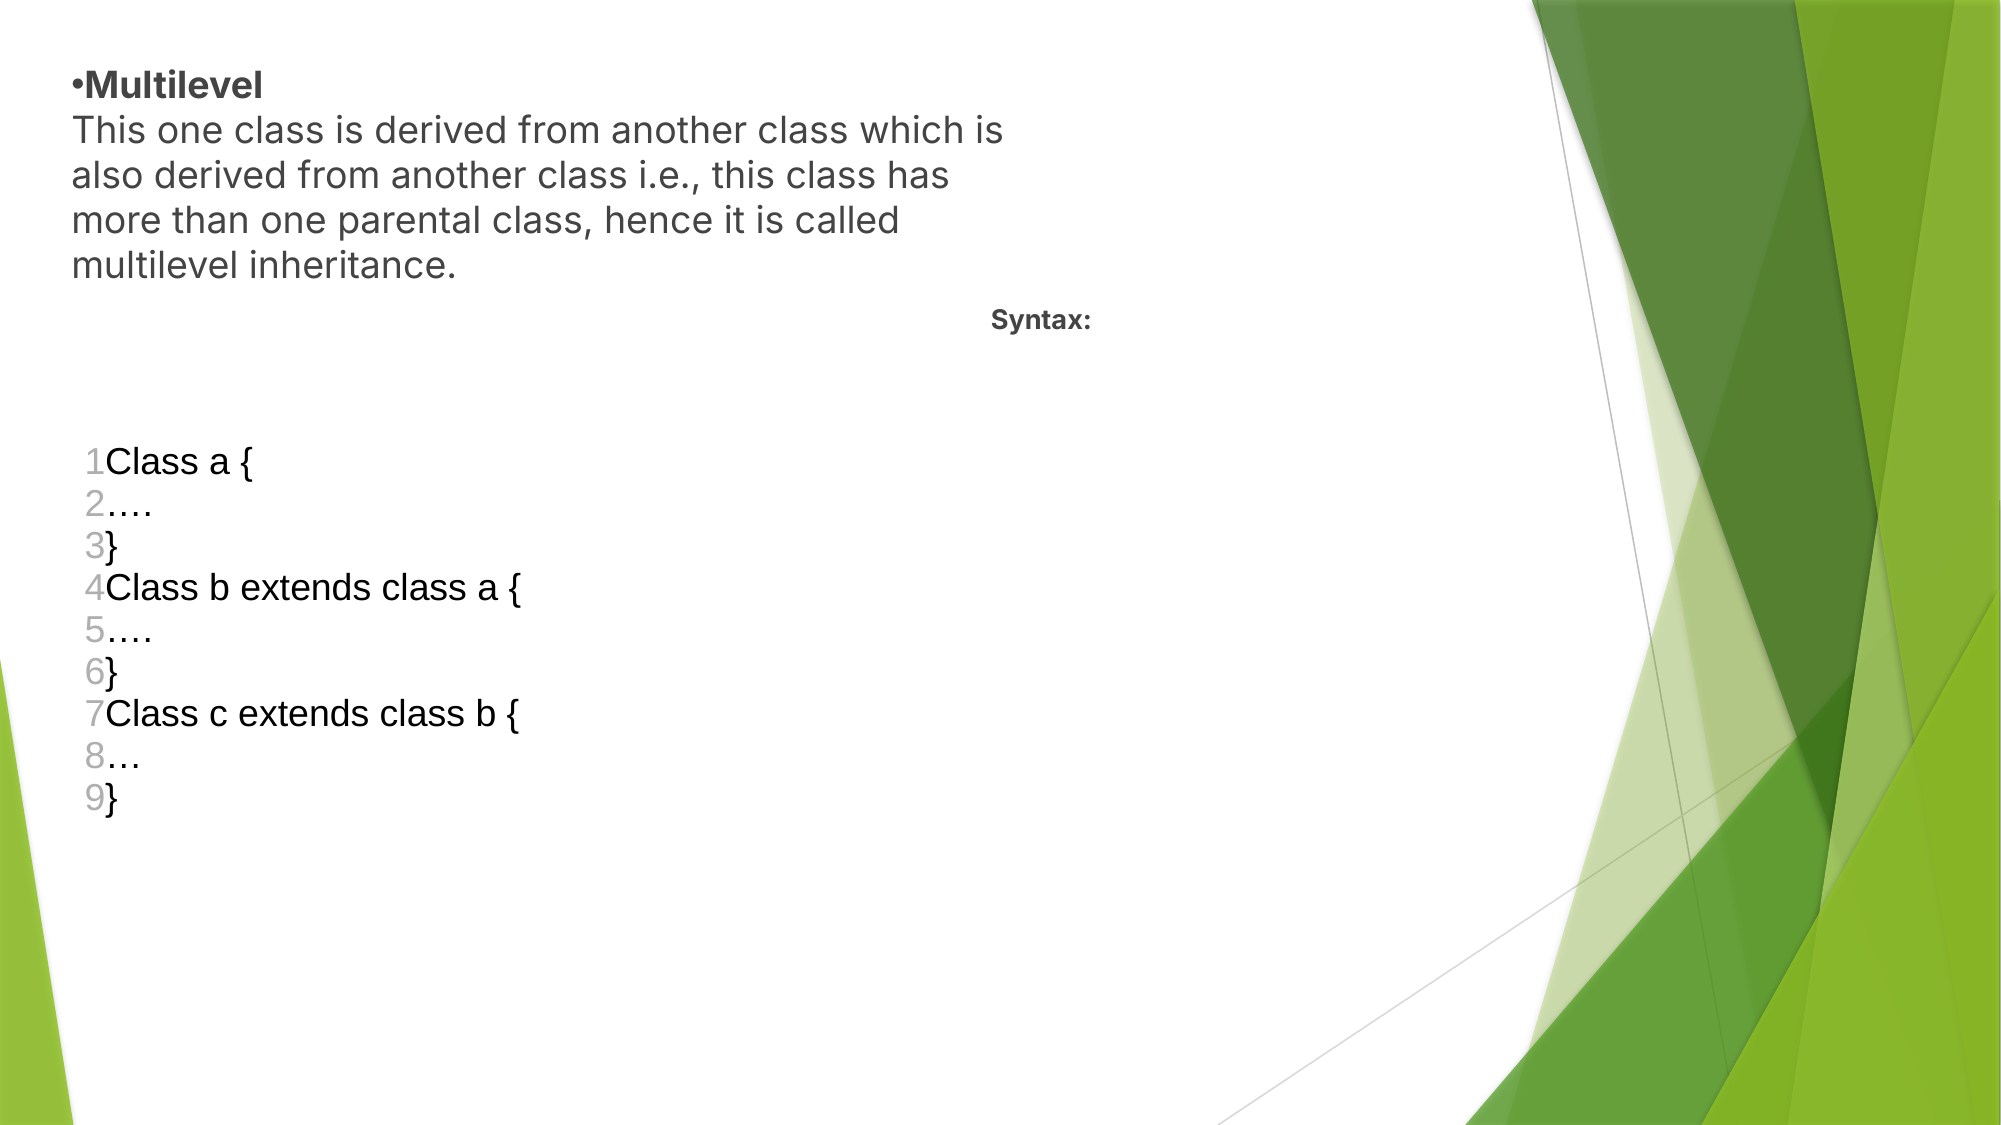

Multilevel
This one class is derived from another class which is also derived from another class i.e., this class has more than one parental class, hence it is called multilevel inheritance.

Syntax:

| 1 2 3 4 5 6 7 8 9 | Class a { …. } Class b extends class a { …. } Class c extends class b { … } |
| --- | --- |